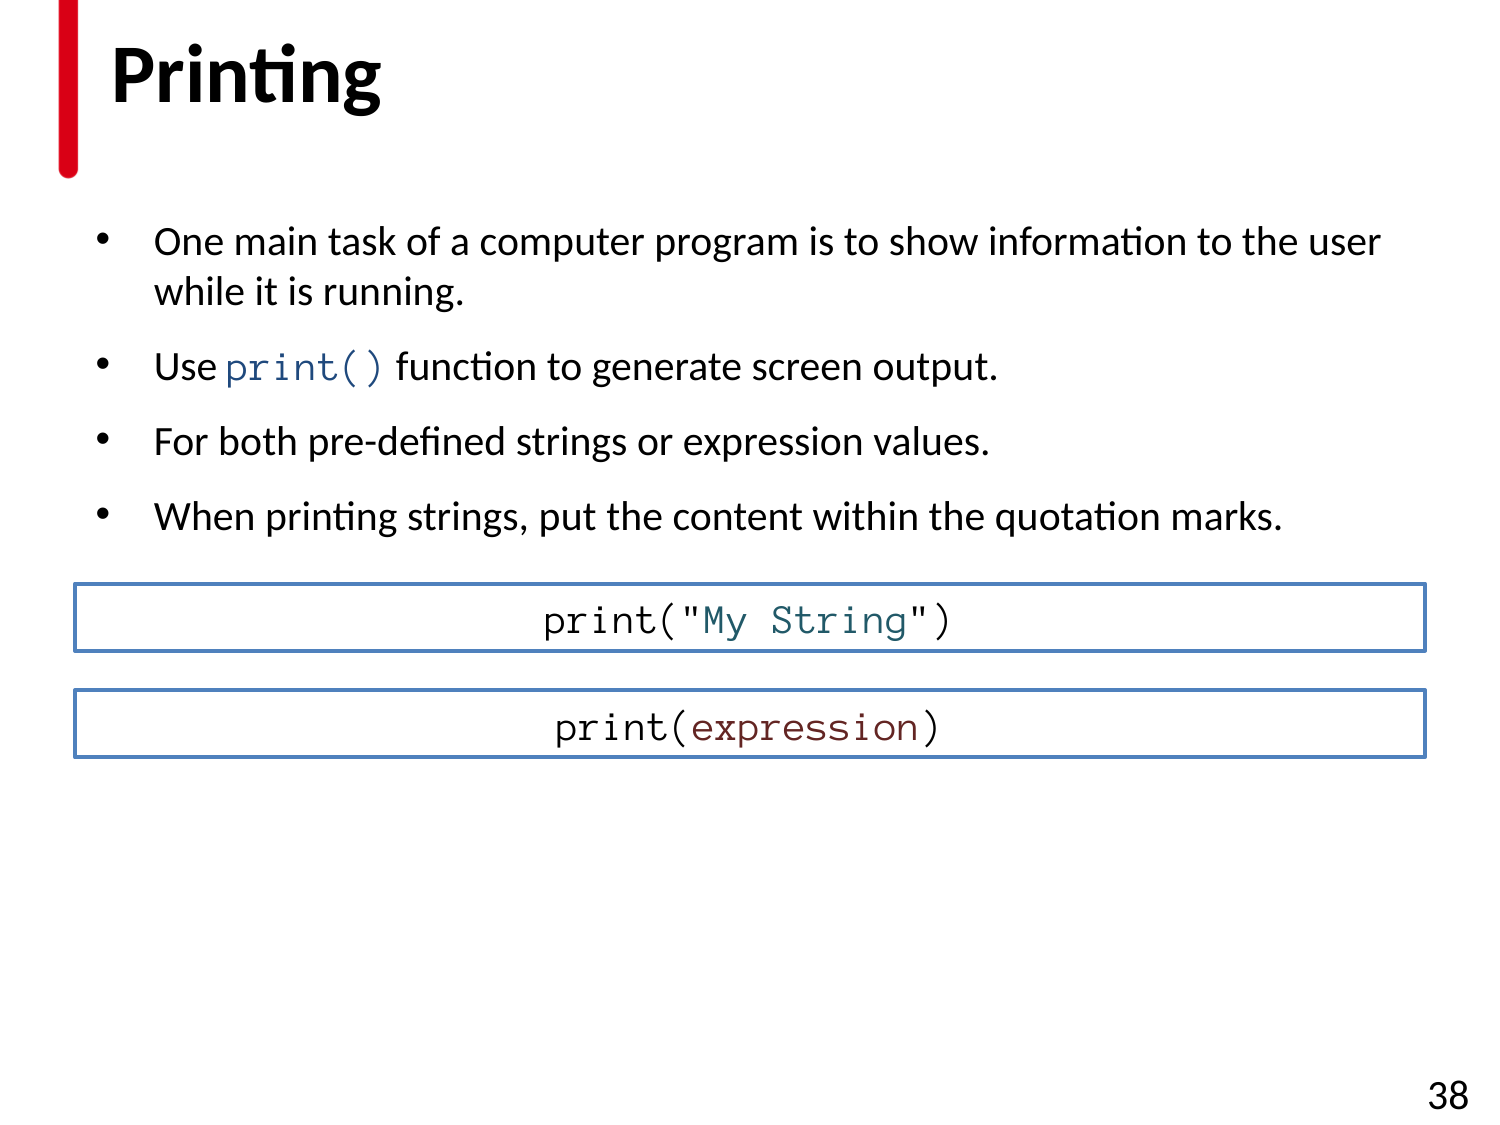

# Printing
One main task of a computer program is to show information to the user while it is running.
Use print() function to generate screen output.
For both pre-defined strings or expression values.
When printing strings, put the content within the quotation marks.

print("My String")
print(expression)